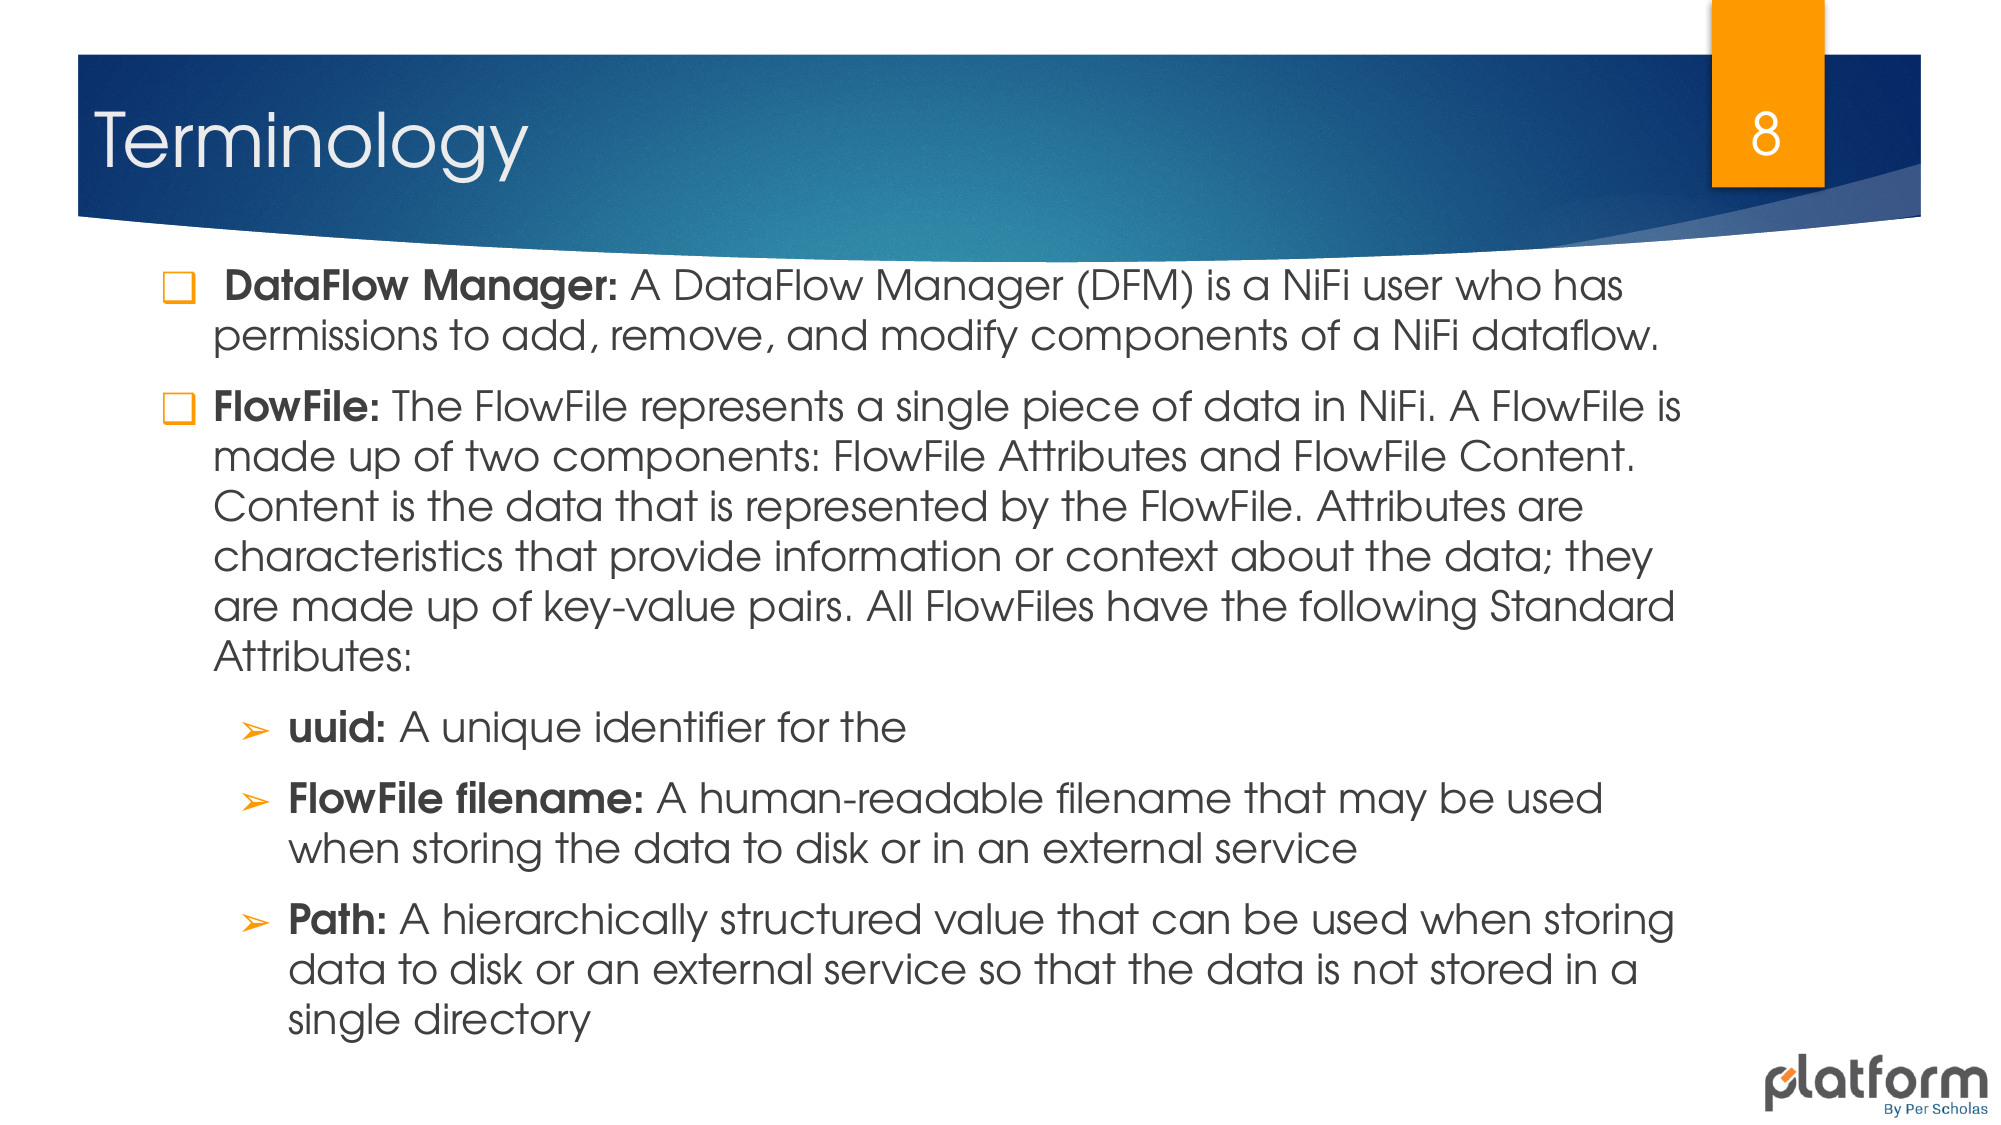

8
# Terminology
 DataFlow Manager: A DataFlow Manager (DFM) is a NiFi user who has permissions to add, remove, and modify components of a NiFi dataflow.
FlowFile: The FlowFile represents a single piece of data in NiFi. A FlowFile is made up of two components: FlowFile Attributes and FlowFile Content. Content is the data that is represented by the FlowFile. Attributes are characteristics that provide information or context about the data; they are made up of key-value pairs. All FlowFiles have the following Standard Attributes:
uuid: A unique identifier for the
FlowFile filename: A human-readable filename that may be used when storing the data to disk or in an external service
Path: A hierarchically structured value that can be used when storing data to disk or an external service so that the data is not stored in a single directory